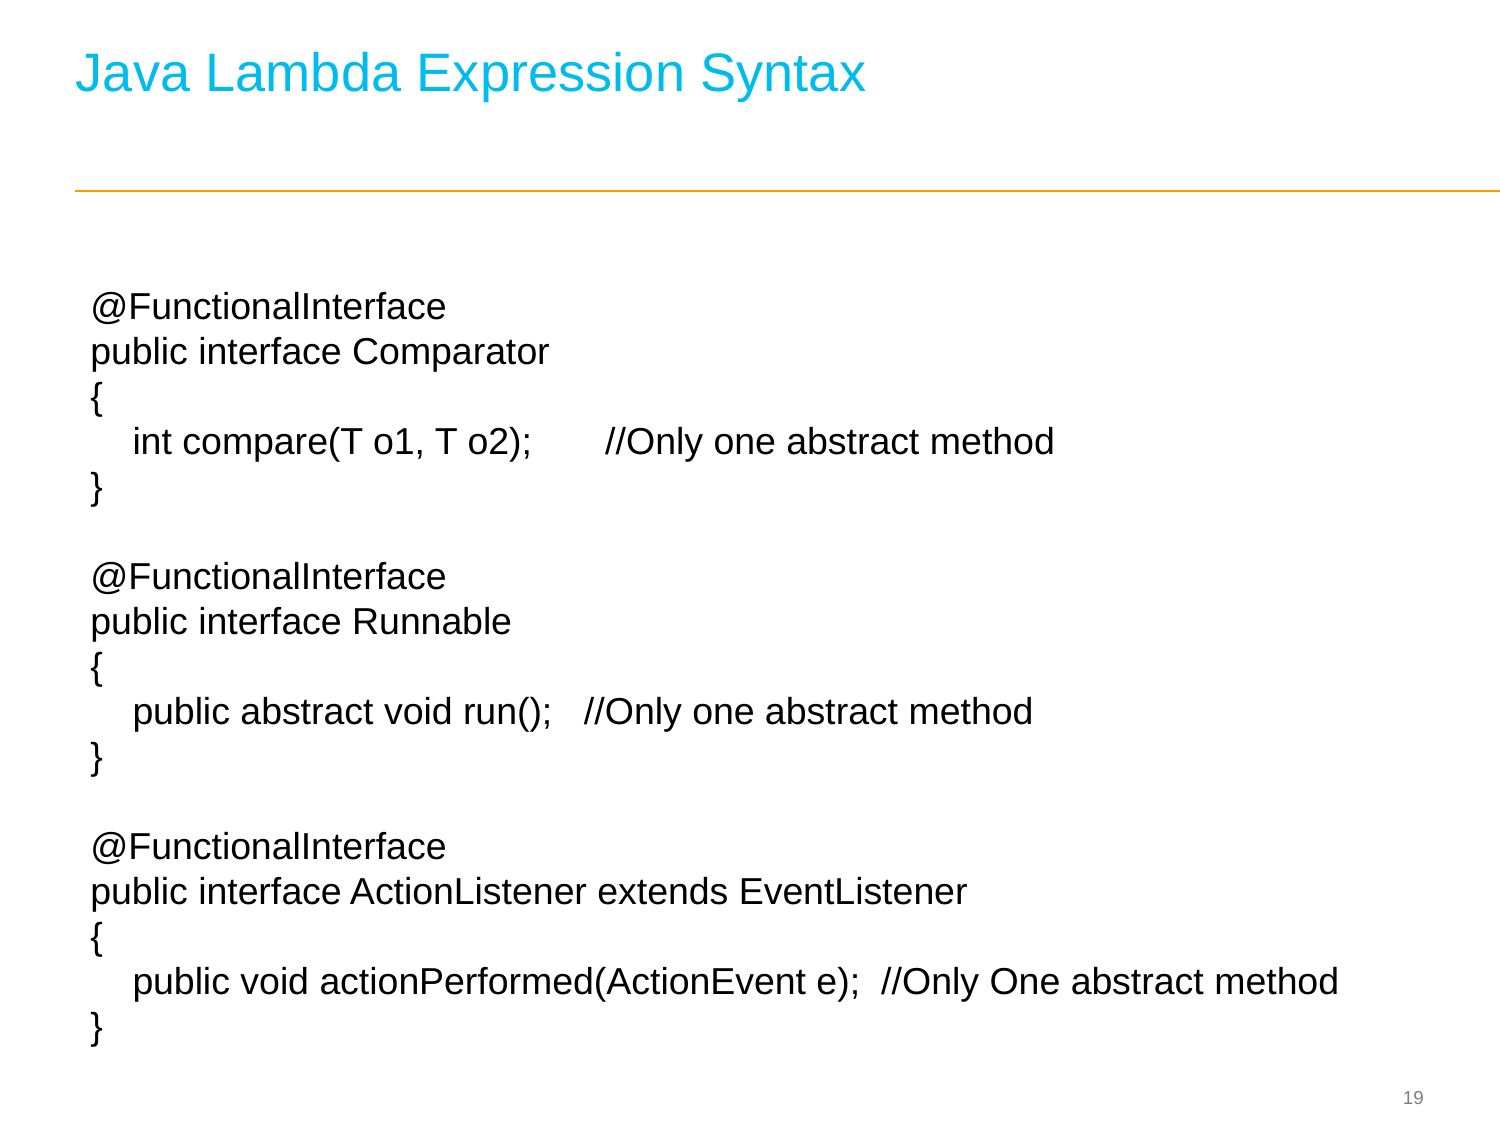

# Java Lambda Expression Syntax
@FunctionalInterface
public interface Comparator
{
    int compare(T o1, T o2);       //Only one abstract method
}

@FunctionalInterface
public interface Runnable
{
    public abstract void run();   //Only one abstract method
}

@FunctionalInterface
public interface ActionListener extends EventListener
{
    public void actionPerformed(ActionEvent e);  //Only One abstract method
}